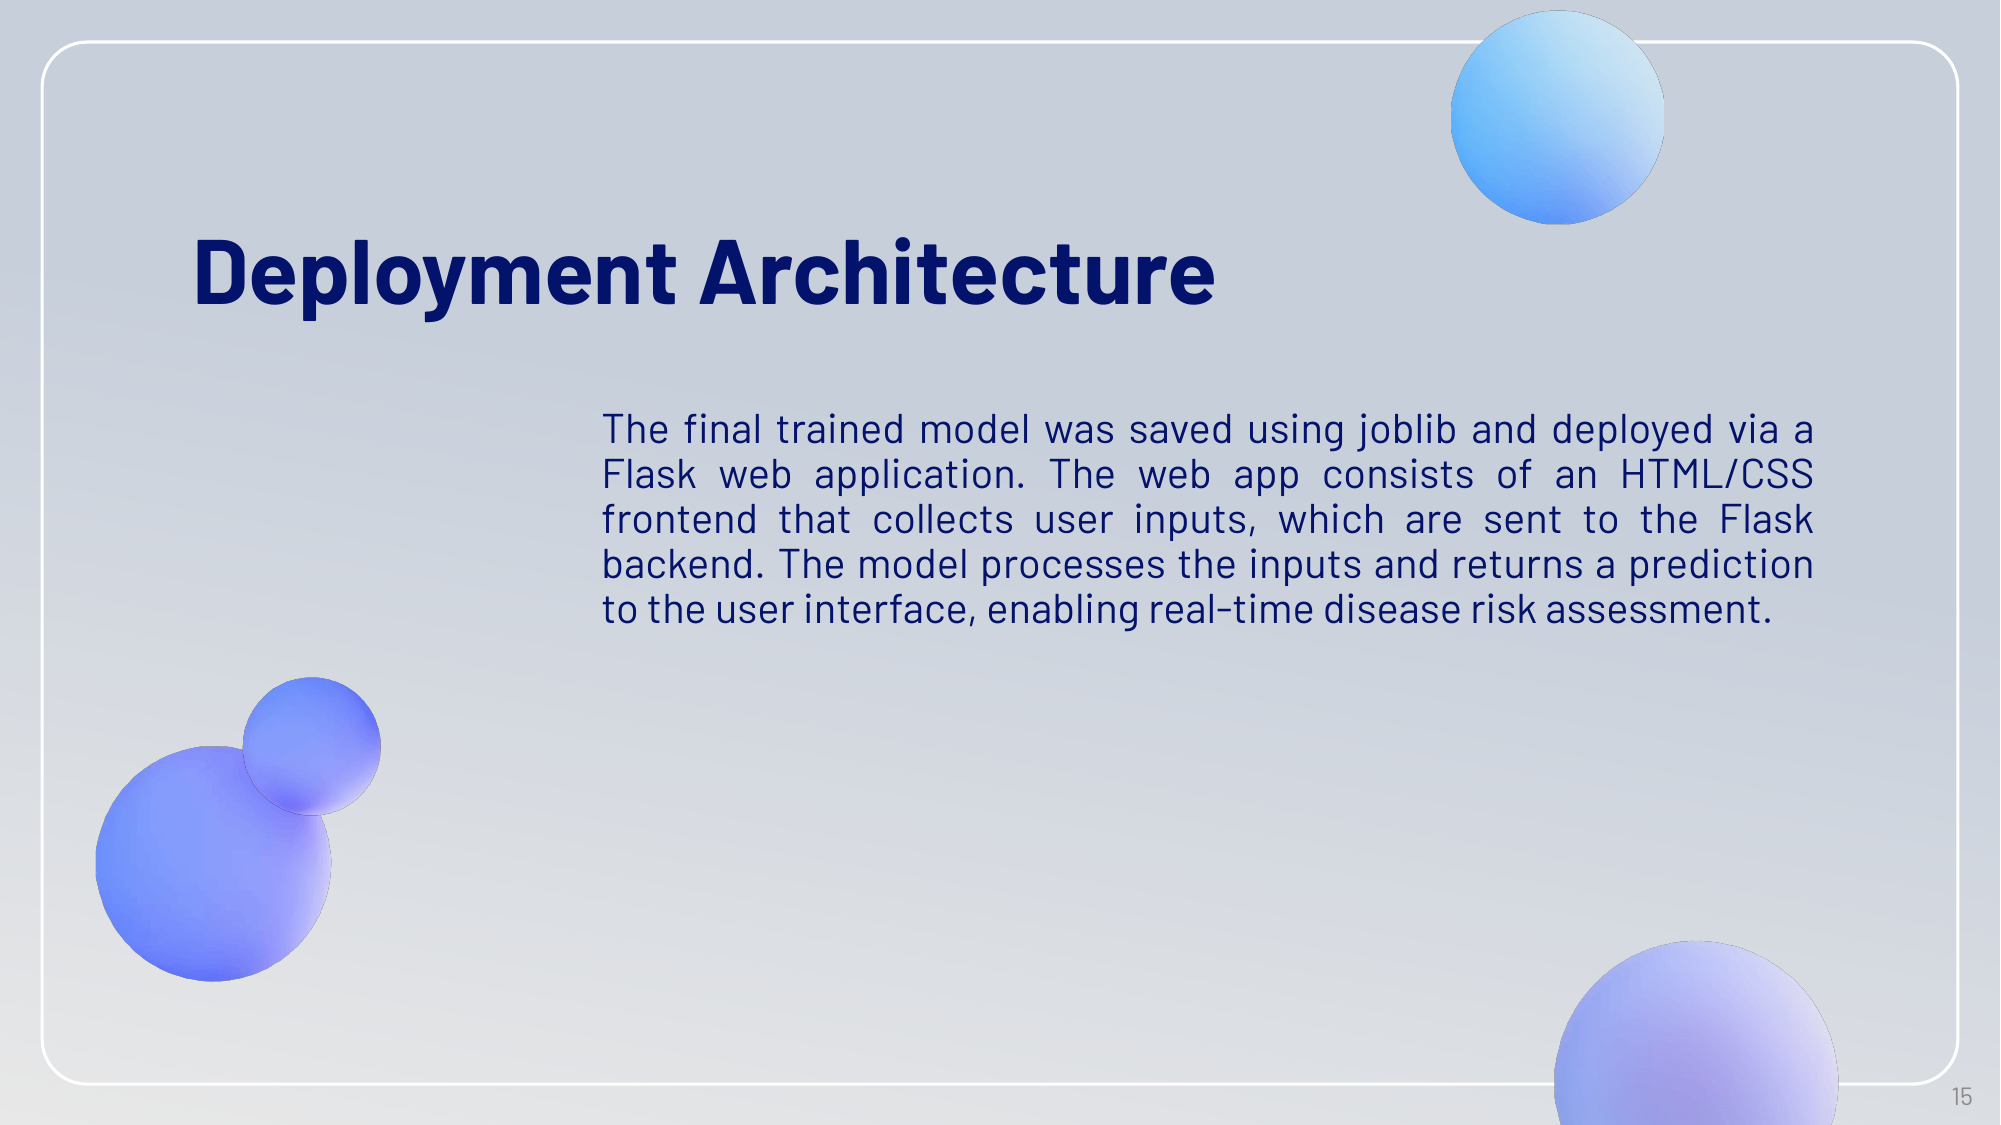

# Deployment Architecture
The final trained model was saved using joblib and deployed via a Flask web application. The web app consists of an HTML/CSS frontend that collects user inputs, which are sent to the Flask backend. The model processes the inputs and returns a prediction to the user interface, enabling real-time disease risk assessment.
15